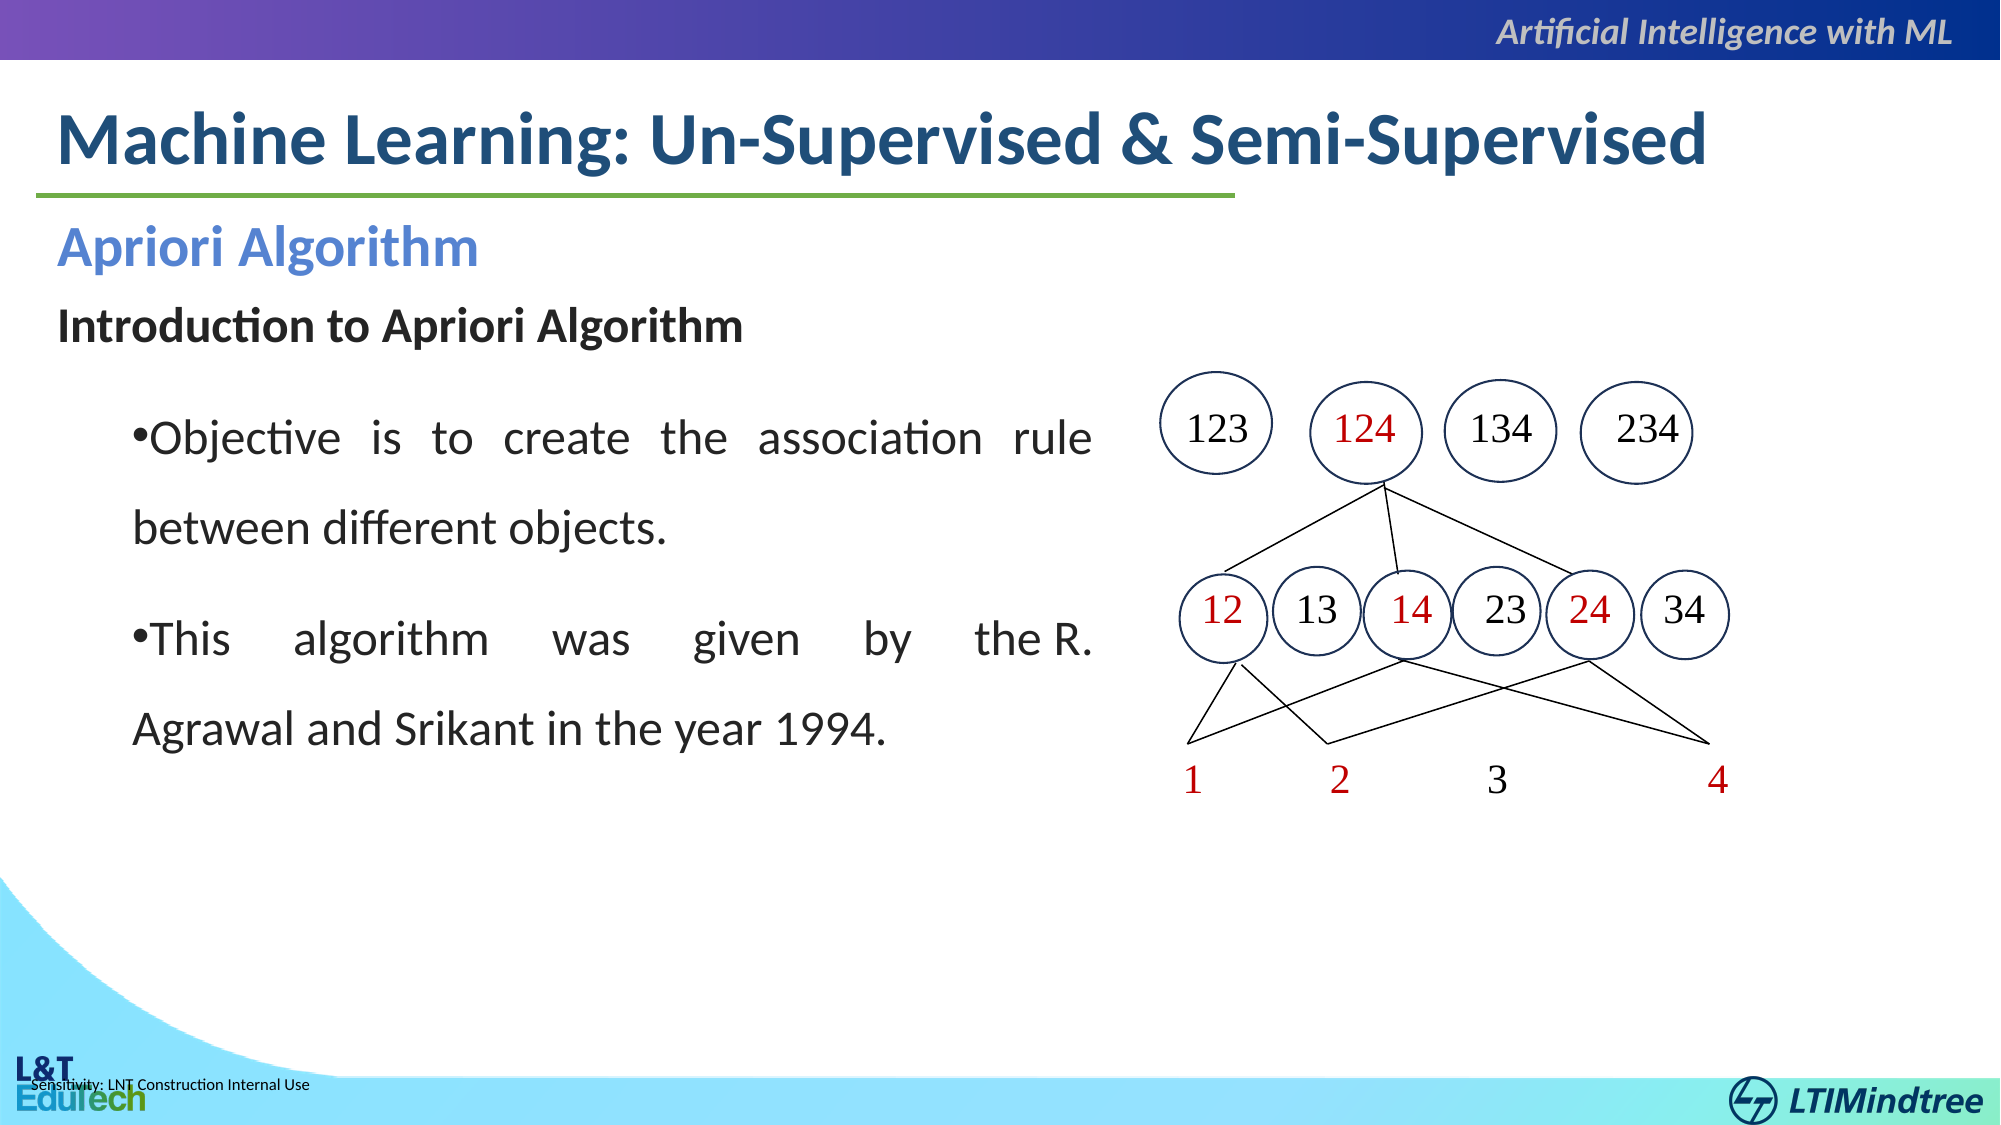

Artificial Intelligence with ML
Machine Learning: Un-Supervised & Semi-Supervised
Apriori Algorithm
Introduction to Apriori Algorithm
Objective is to create the association rule between different objects.
This algorithm was given by the R. Agrawal and Srikant in the year 1994.

123        124       134        234

12     13     14     23    24     34

1            2             3                   4